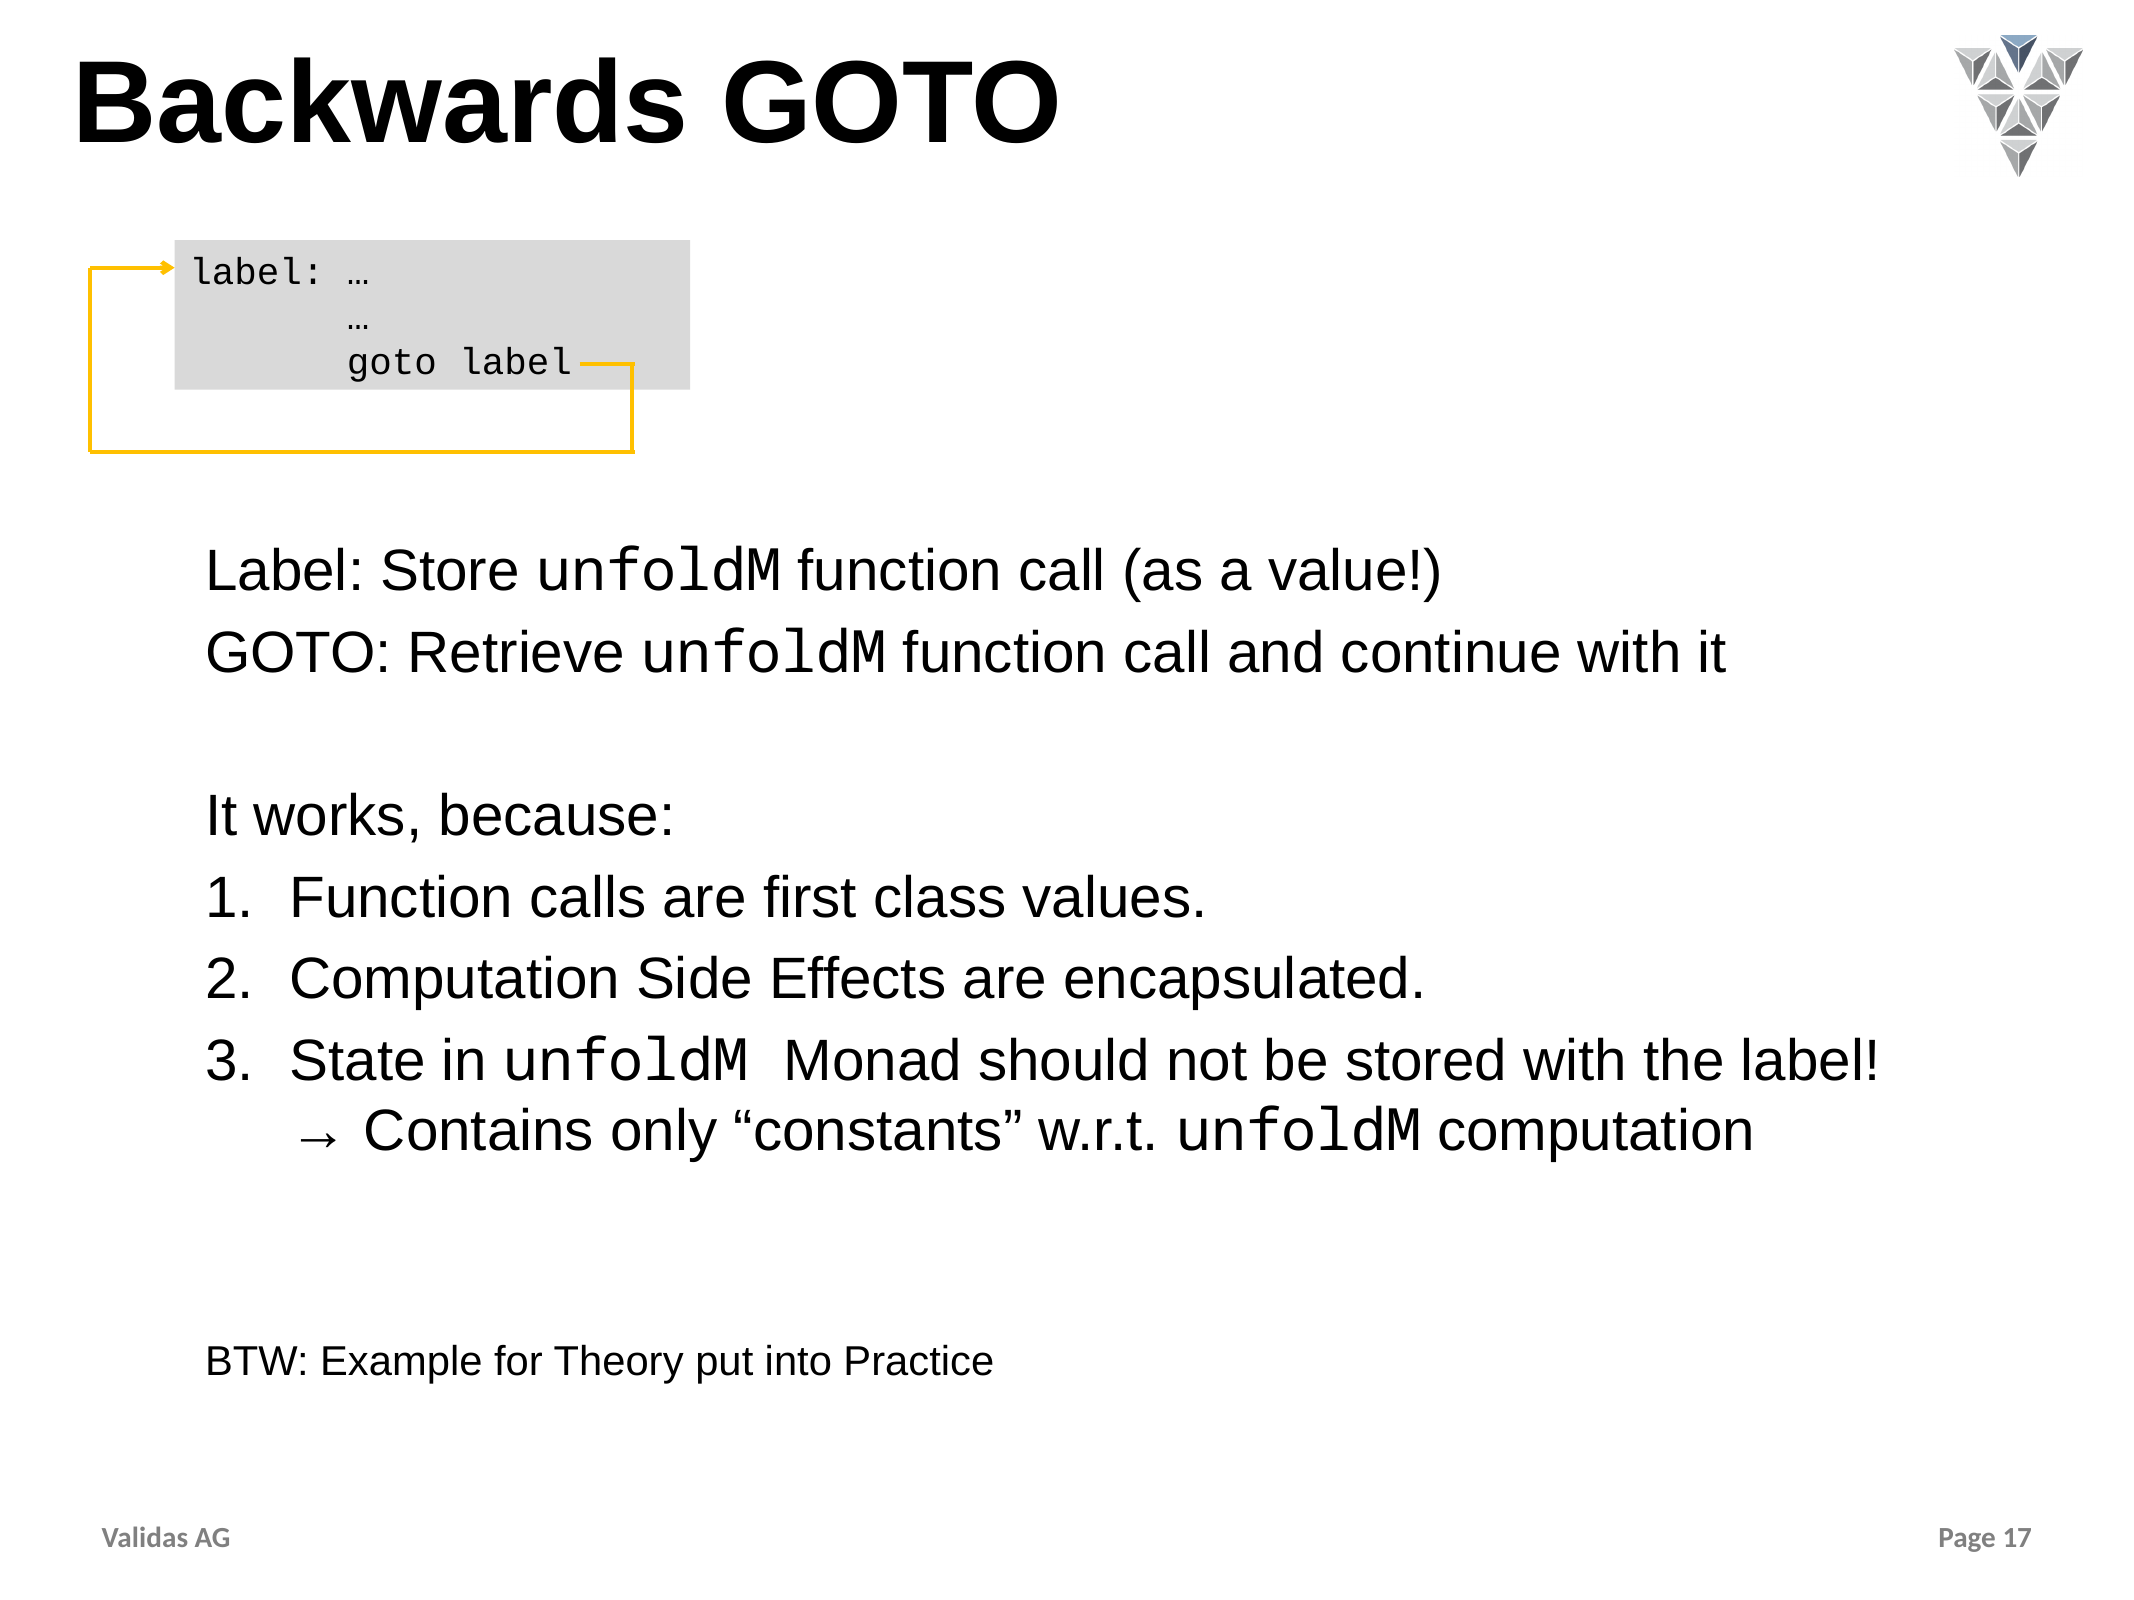

# Backwards GOTO
label: …
       …
       goto label
Label: Store unfoldM function call (as a value!)
GOTO: Retrieve unfoldM function call and continue with it

It works, because:
Function calls are first class values.
Computation Side Effects are encapsulated.
State in unfoldM Monad should not be stored with the label!
→ Contains only “constants” w.r.t. unfoldM computation

BTW: Example for Theory put into Practice